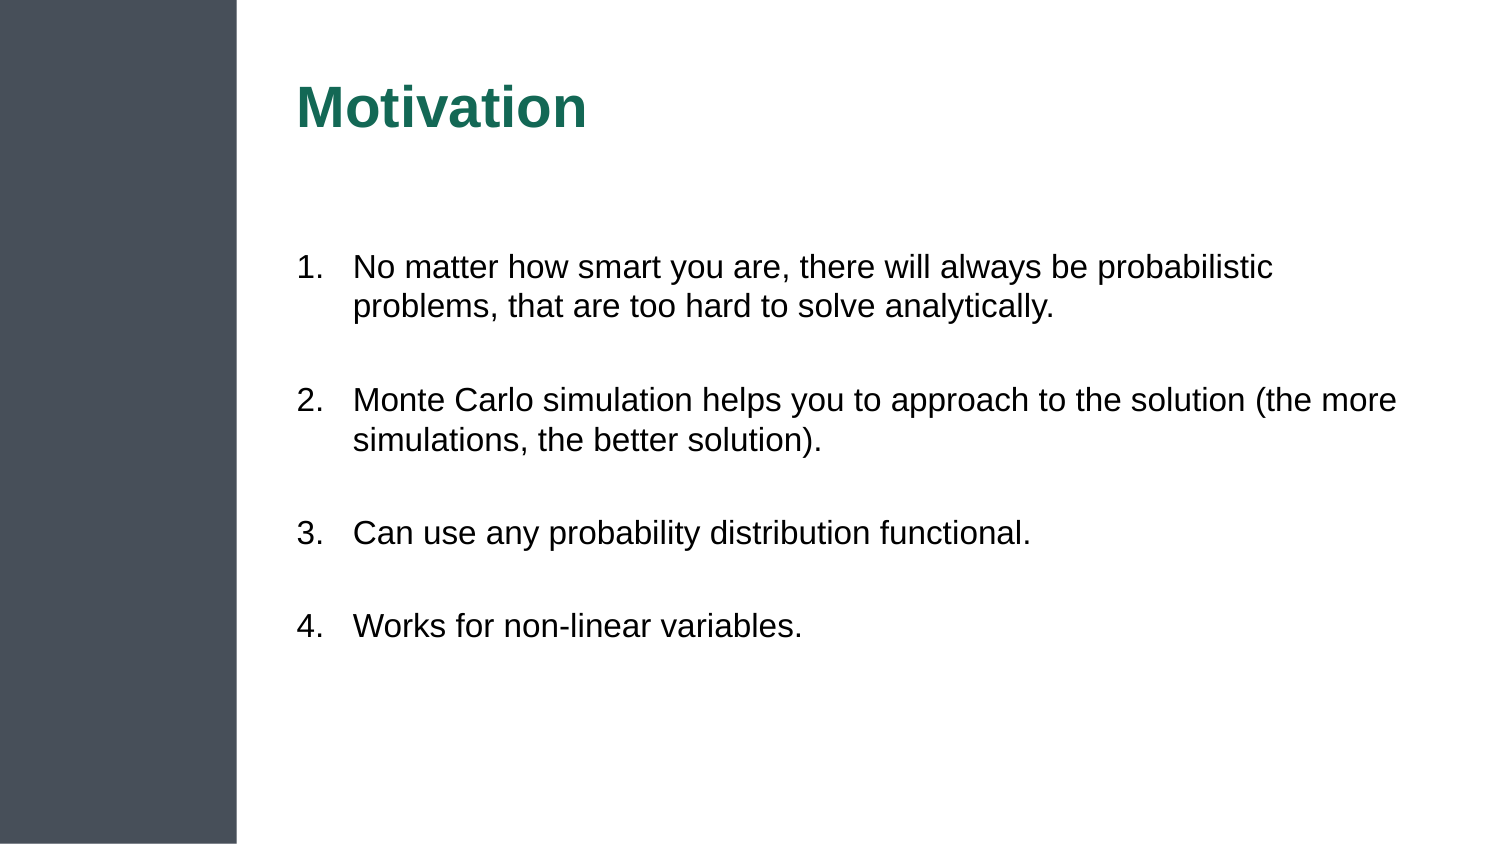

# Motivation
No matter how smart you are, there will always be probabilistic problems, that are too hard to solve analytically.

Monte Carlo simulation helps you to approach to the solution (the more simulations, the better solution).

Can use any probability distribution functional.

Works for non-linear variables.